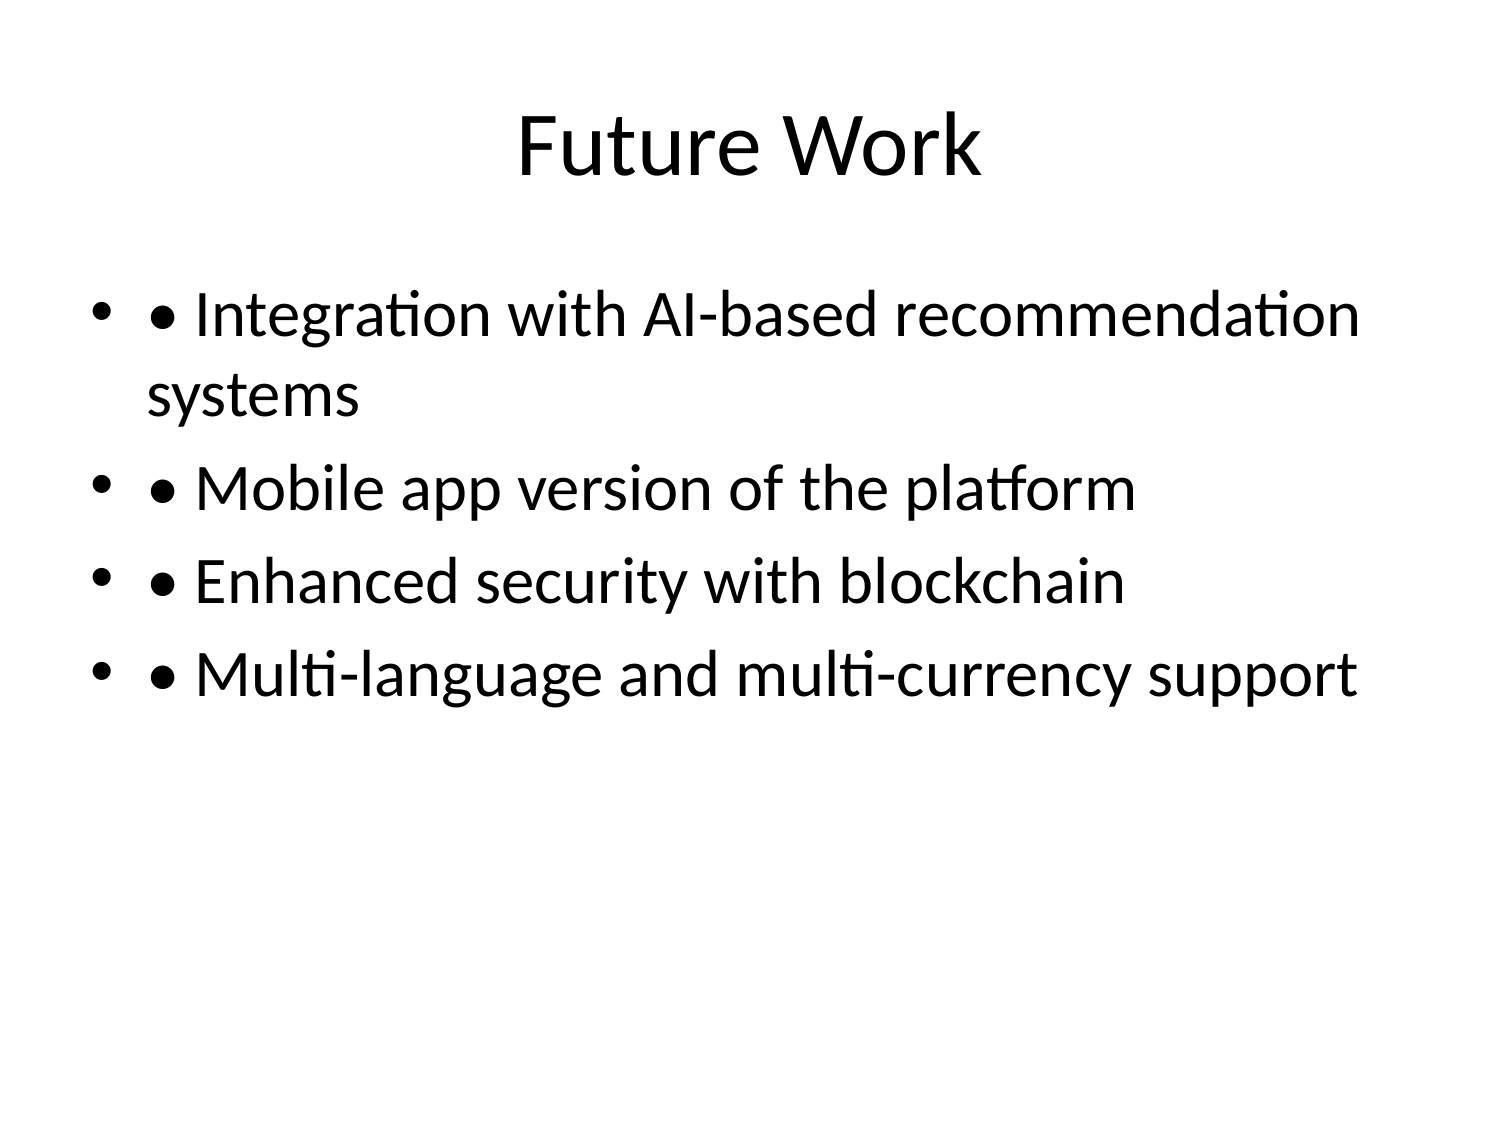

# Future Work
• Integration with AI-based recommendation systems
• Mobile app version of the platform
• Enhanced security with blockchain
• Multi-language and multi-currency support